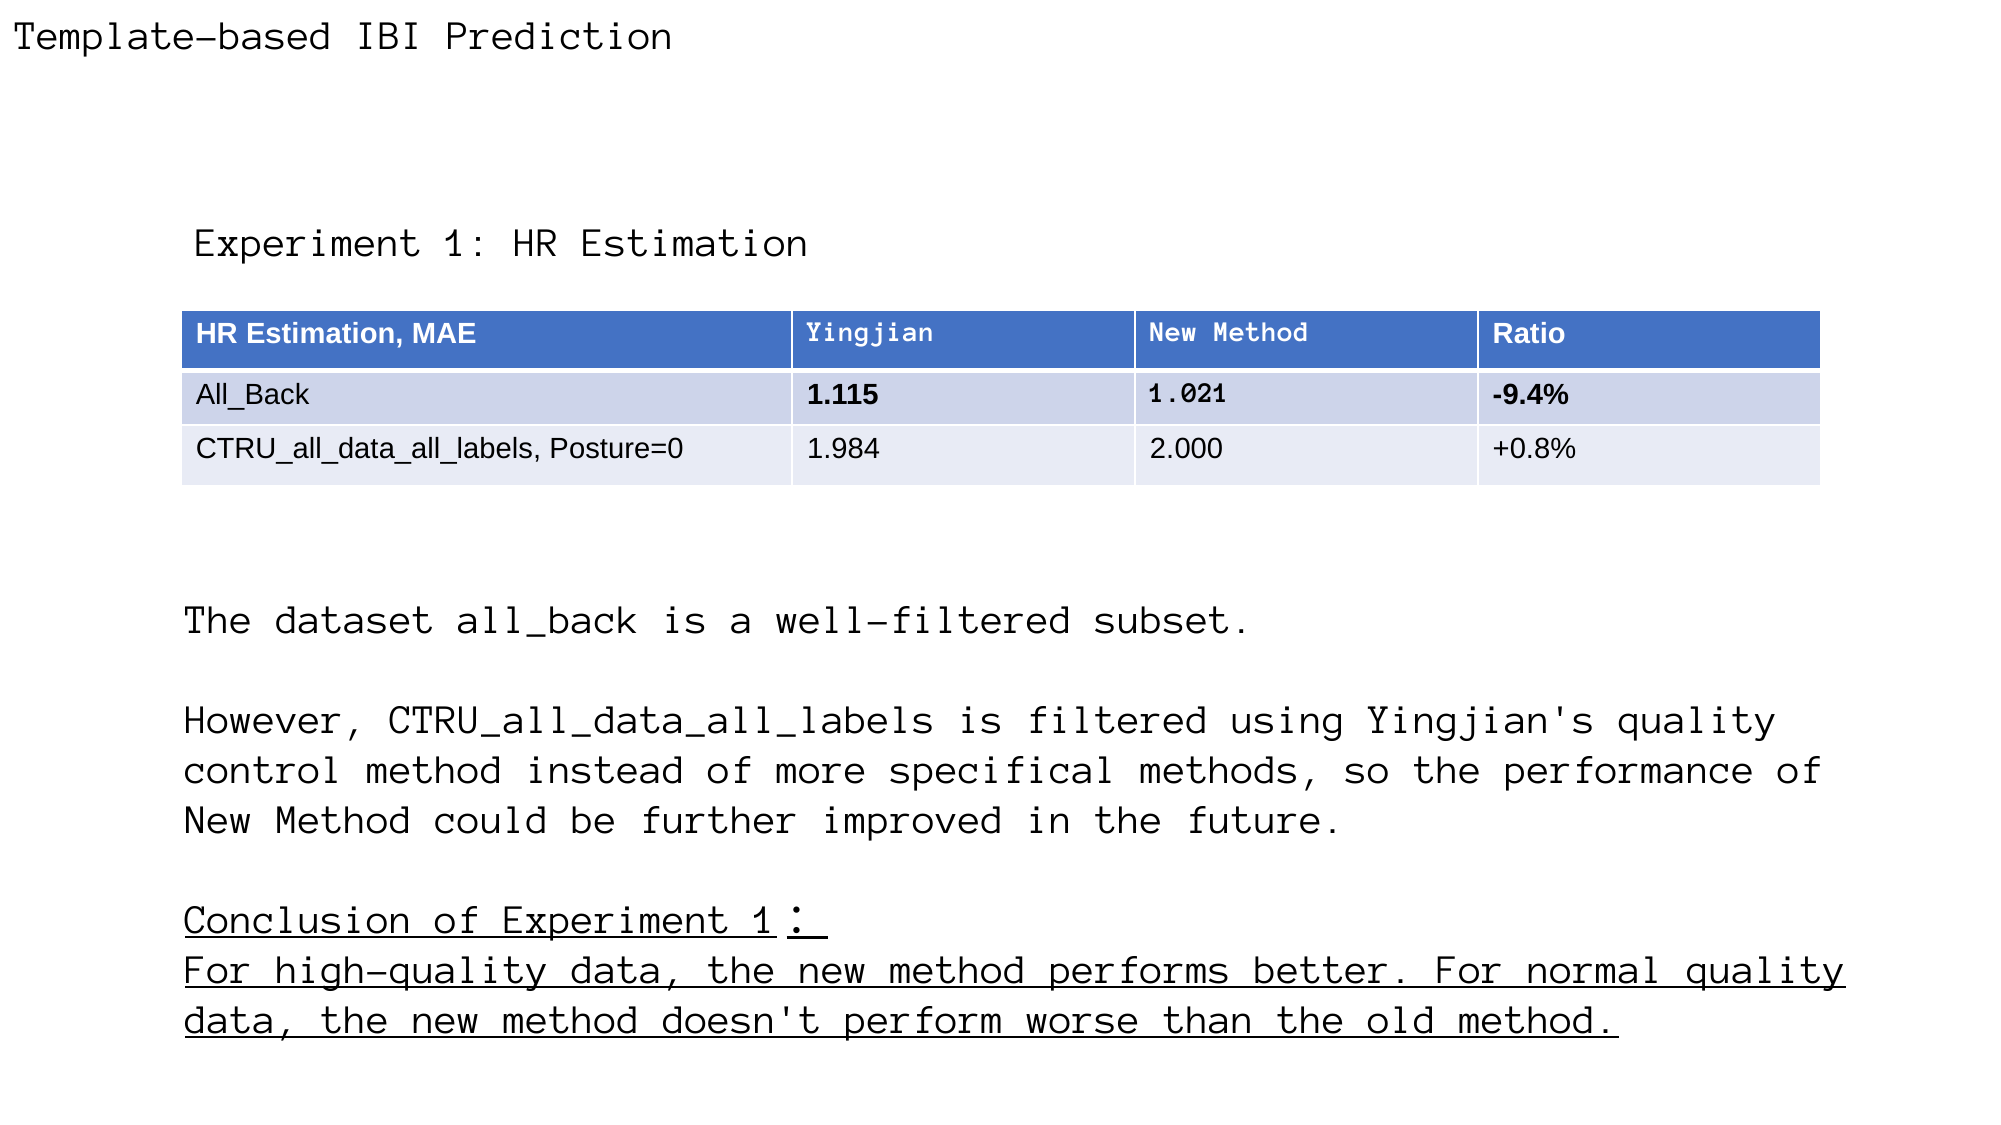

Template-based IBI Prediction
Experiment 1: HR Estimation
| HR Estimation, MAE | Yingjian | New Method | Ratio |
| --- | --- | --- | --- |
| All\_Back | 1.115 | 1.021 | -9.4% |
| CTRU\_all\_data\_all\_labels, Posture=0 | 1.984 | 2.000 | +0.8% |
The dataset all_back is a well-filtered subset.

However, CTRU_all_data_all_labels is filtered using Yingjian's quality control method instead of more specifical methods, so the performance of New Method could be further improved in the future.

Conclusion of Experiment 1：
For high-quality data, the new method performs better. For normal quality data, the new method doesn't perform worse than the old method.